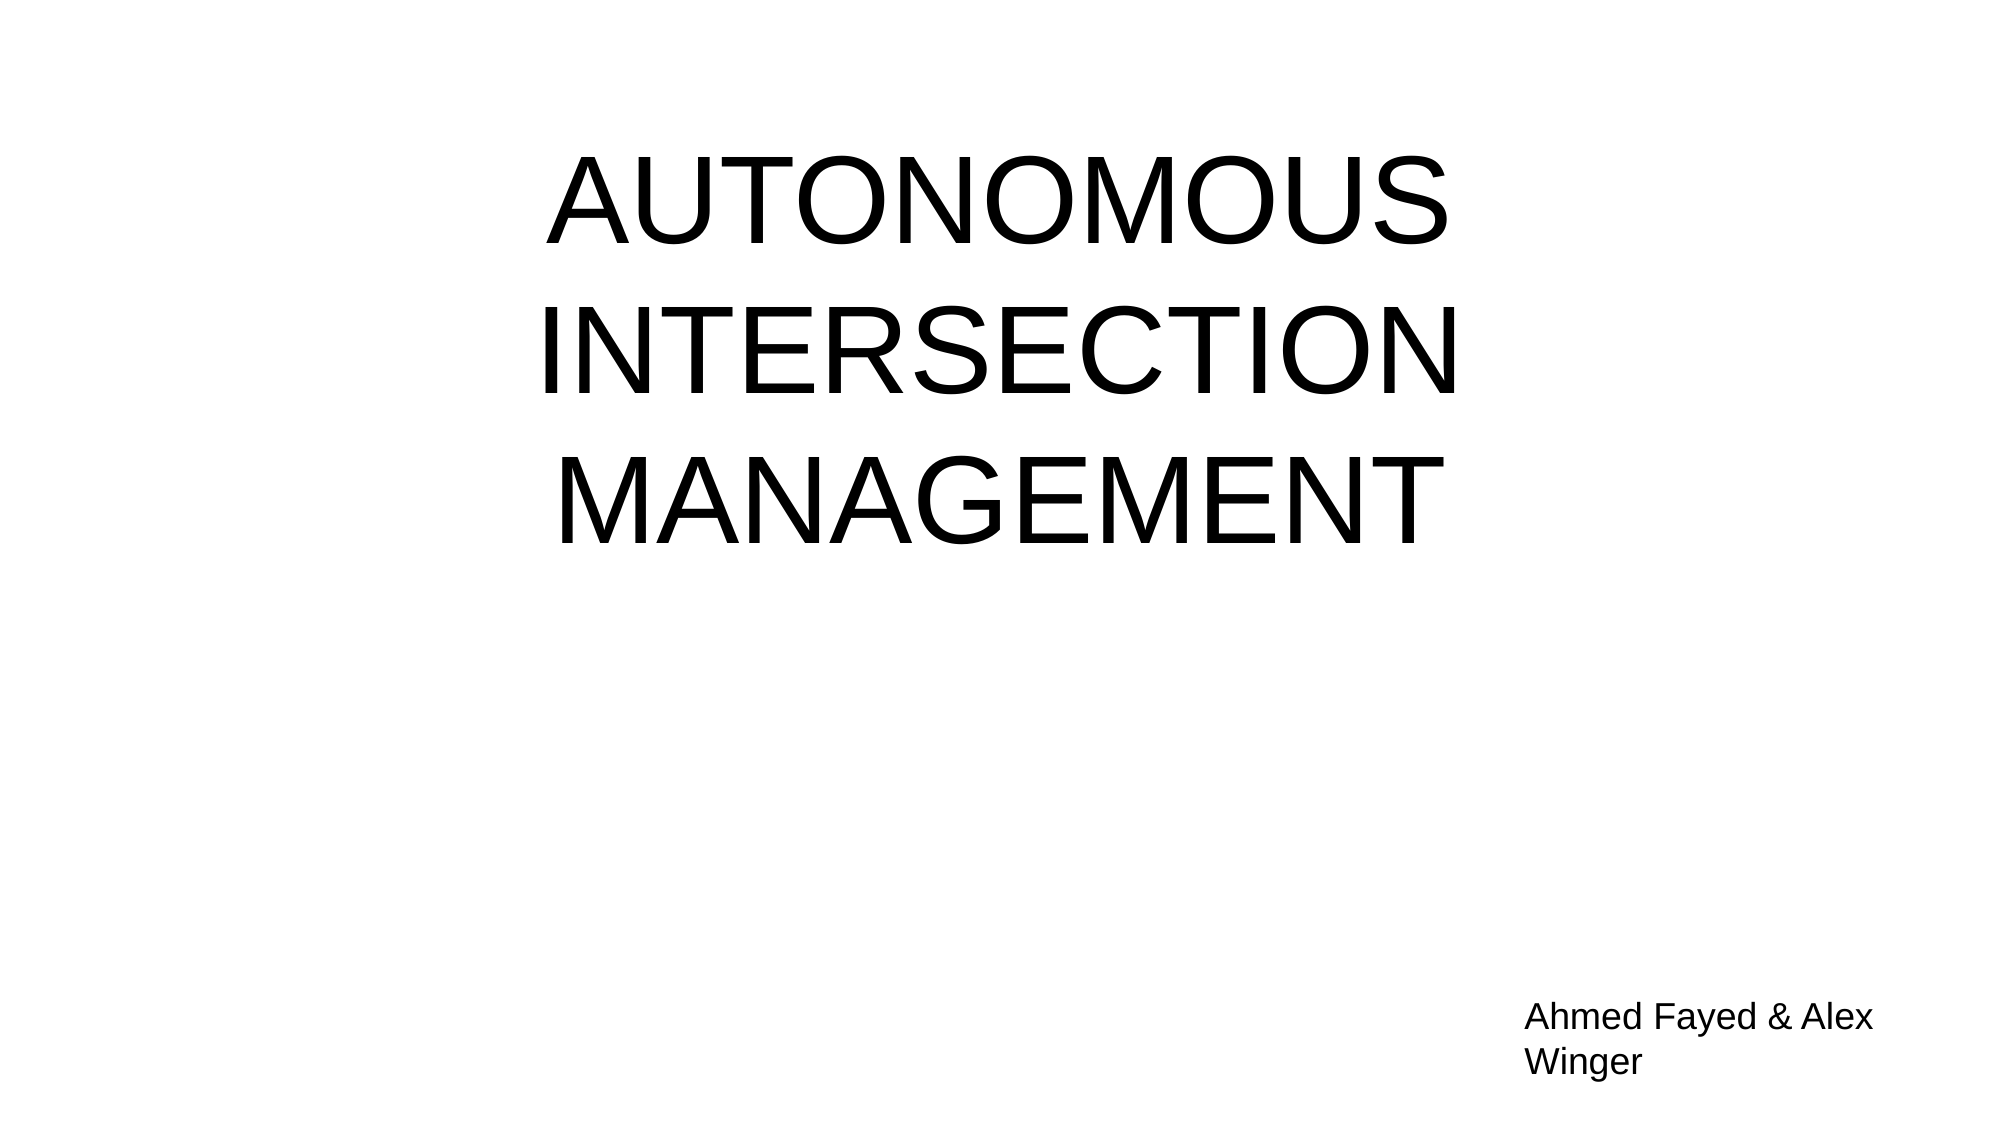

Autonomous Intersection Management
Ahmed Fayed & Alex Winger